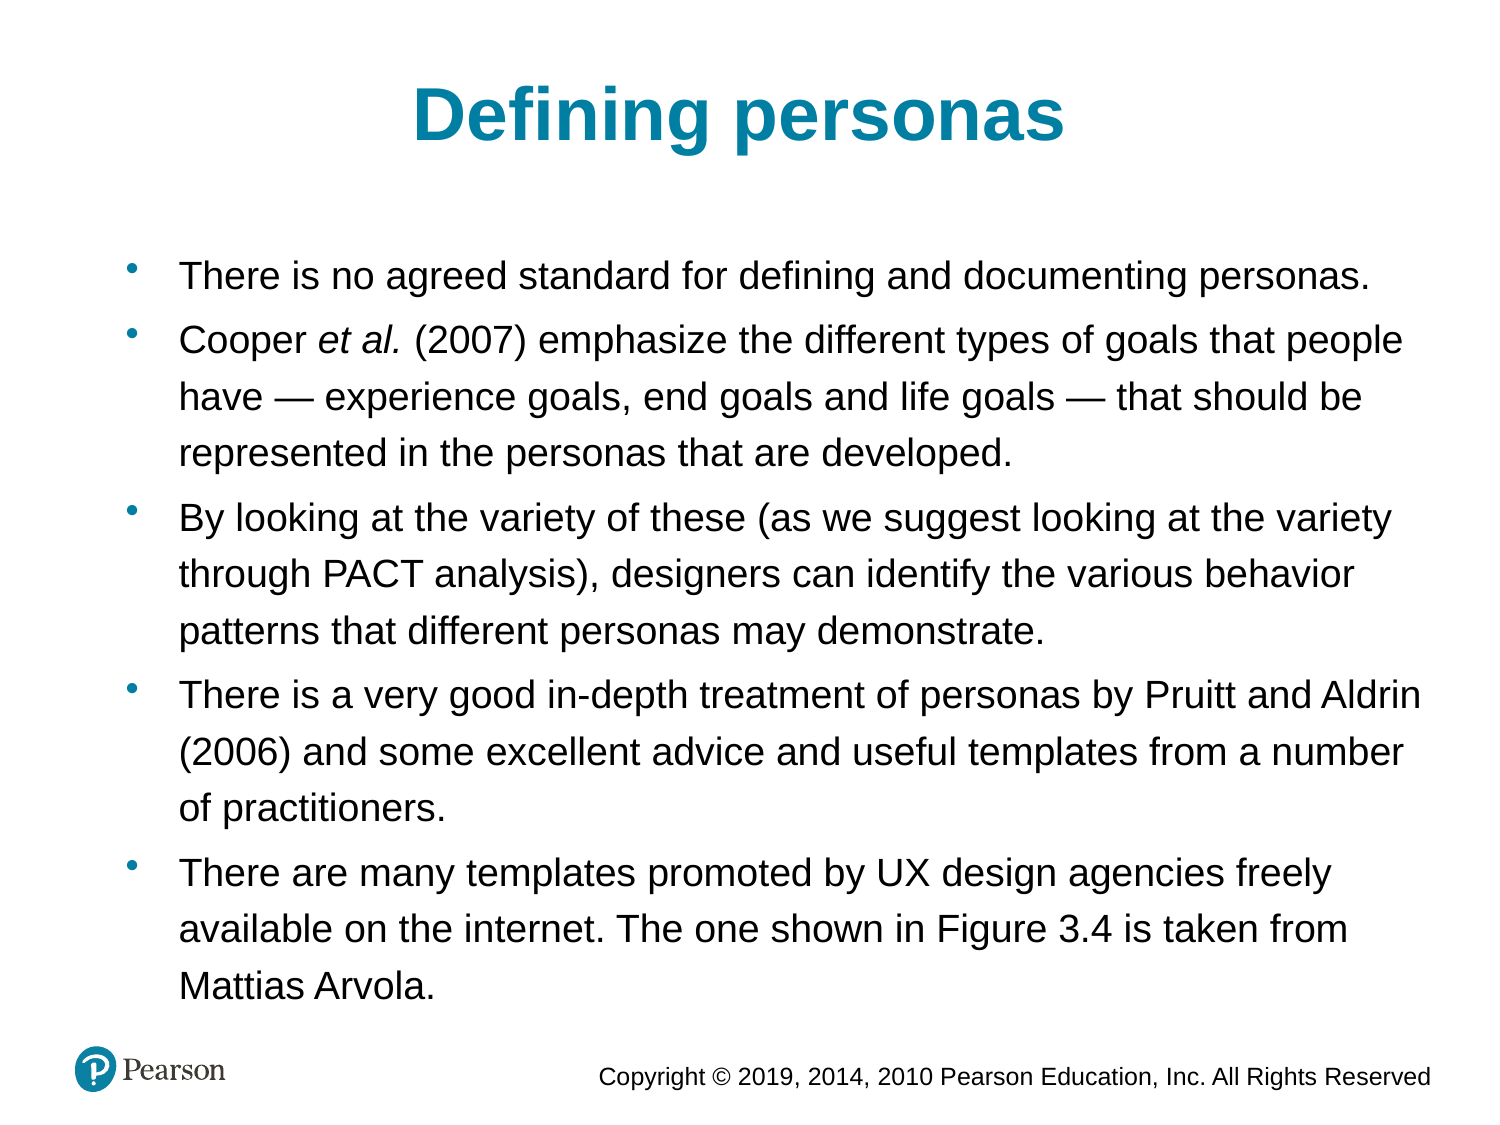

Defining personas
There is no agreed standard for defining and documenting personas.
Cooper et al. (2007) emphasize the different types of goals that people have — experience goals, end goals and life goals — that should be represented in the personas that are developed.
By looking at the variety of these (as we suggest looking at the variety through PACT analysis), designers can identify the various behavior patterns that different personas may demonstrate.
There is a very good in-depth treatment of personas by Pruitt and Aldrin (2006) and some excellent advice and useful templates from a number of practitioners.
There are many templates promoted by UX design agencies freely available on the internet. The one shown in Figure 3.4 is taken from Mattias Arvola.